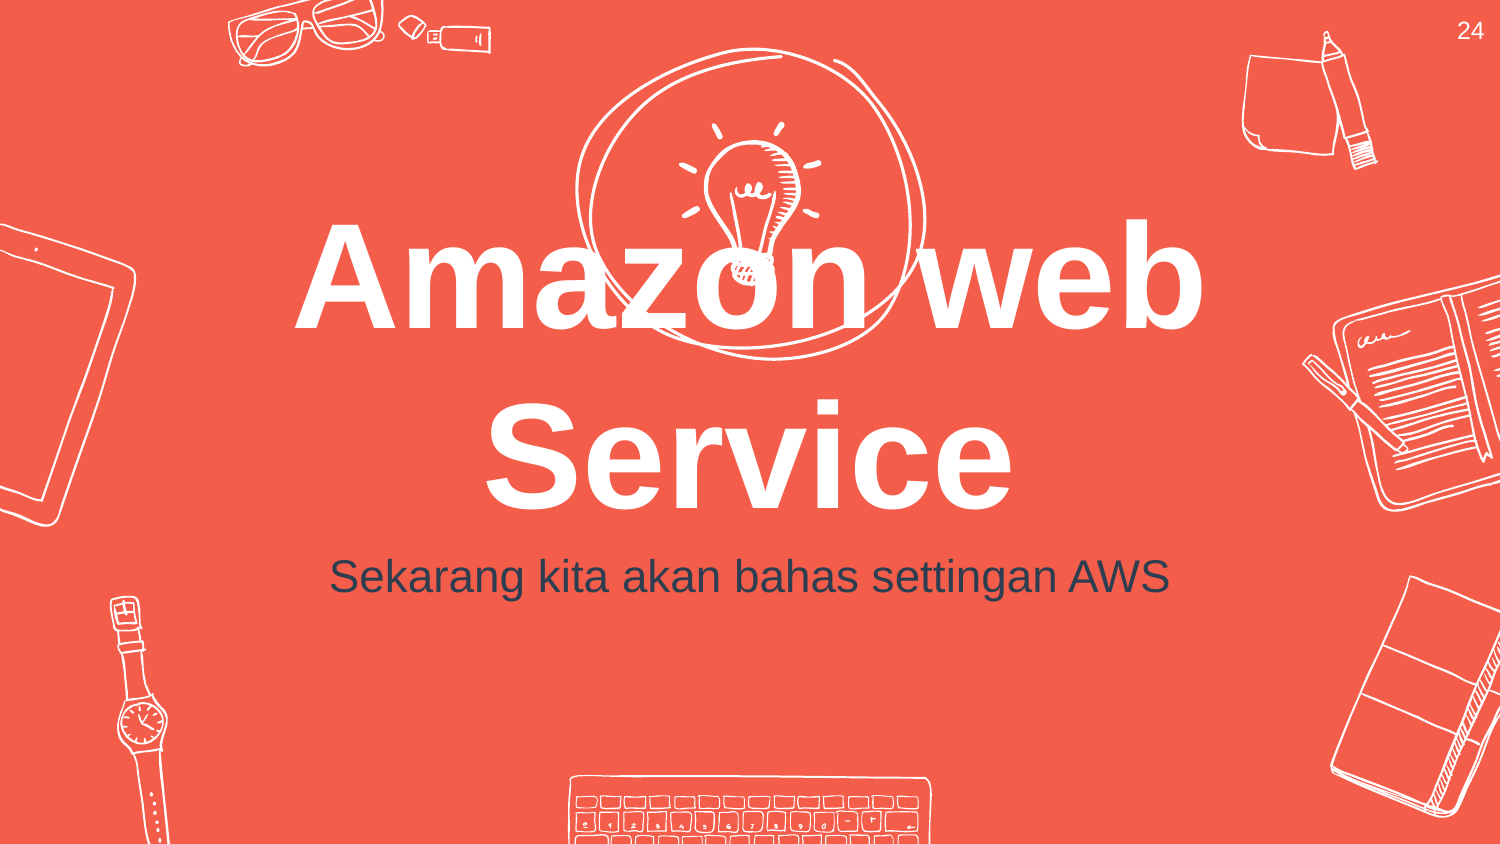

24

Amazon web Service
Sekarang kita akan bahas settingan AWS